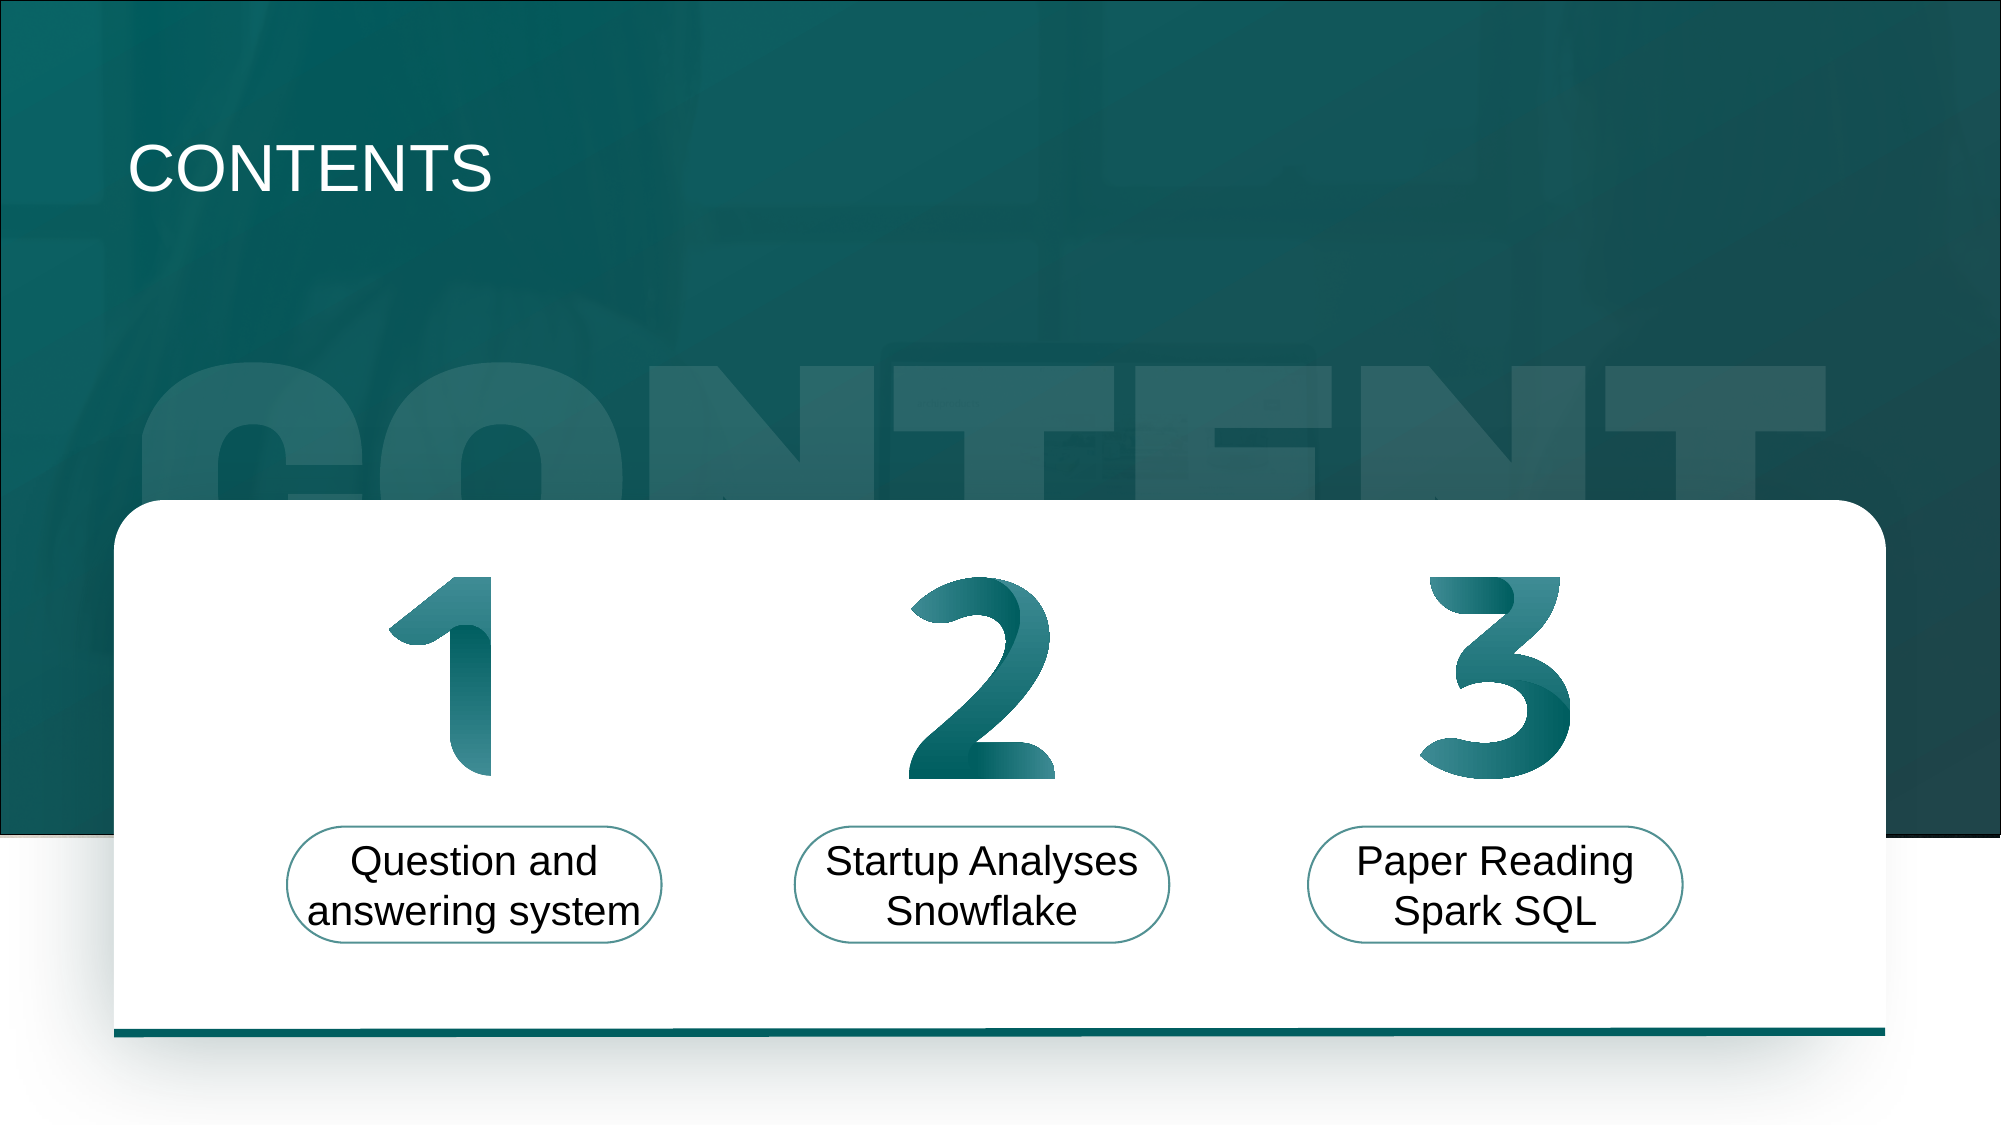

CONTENTS

Question and
answering system
Startup Analyses
Snowflake
Paper Reading
Spark SQL